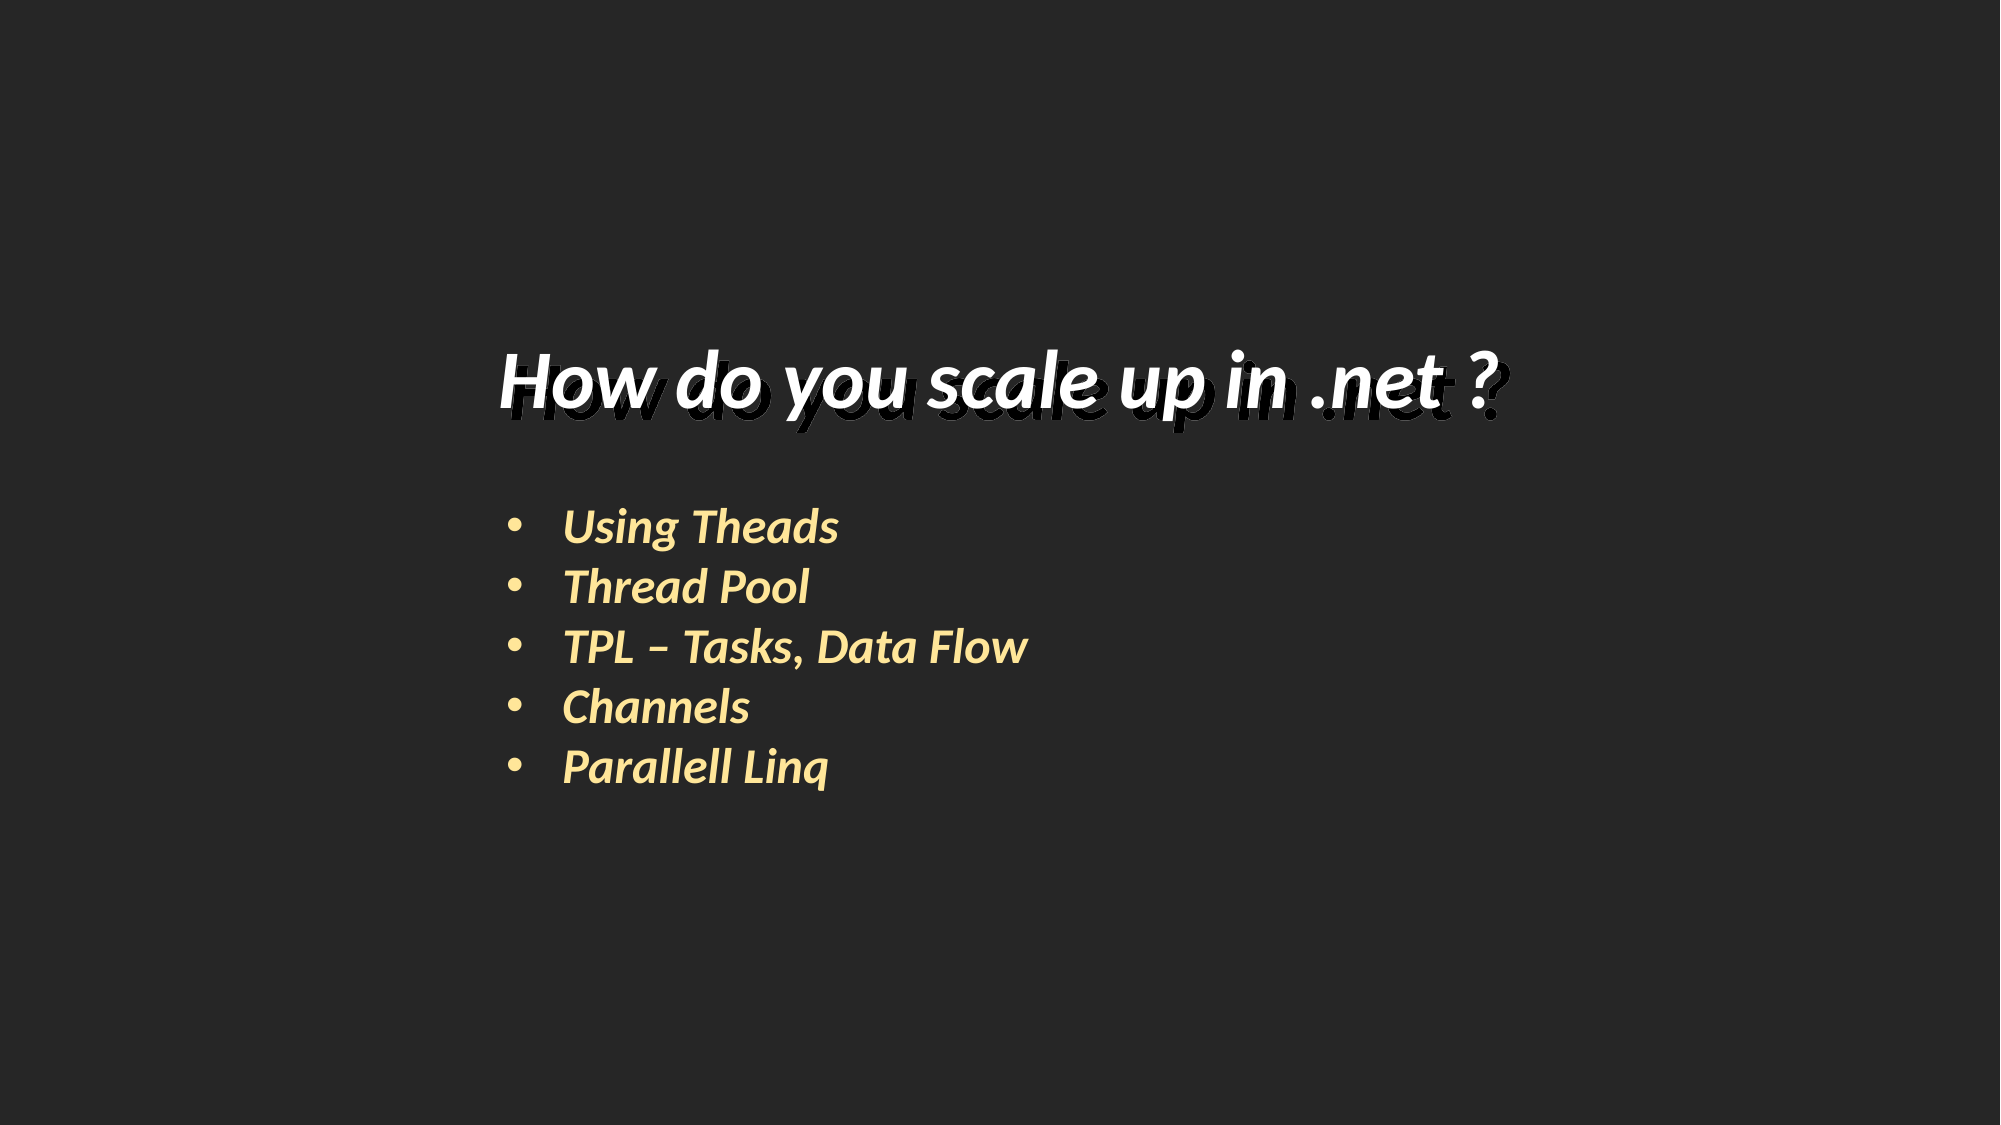

How do you scale up in .net ?
Using Theads
Thread Pool
TPL – Tasks, Data Flow
Channels
Parallell Linq